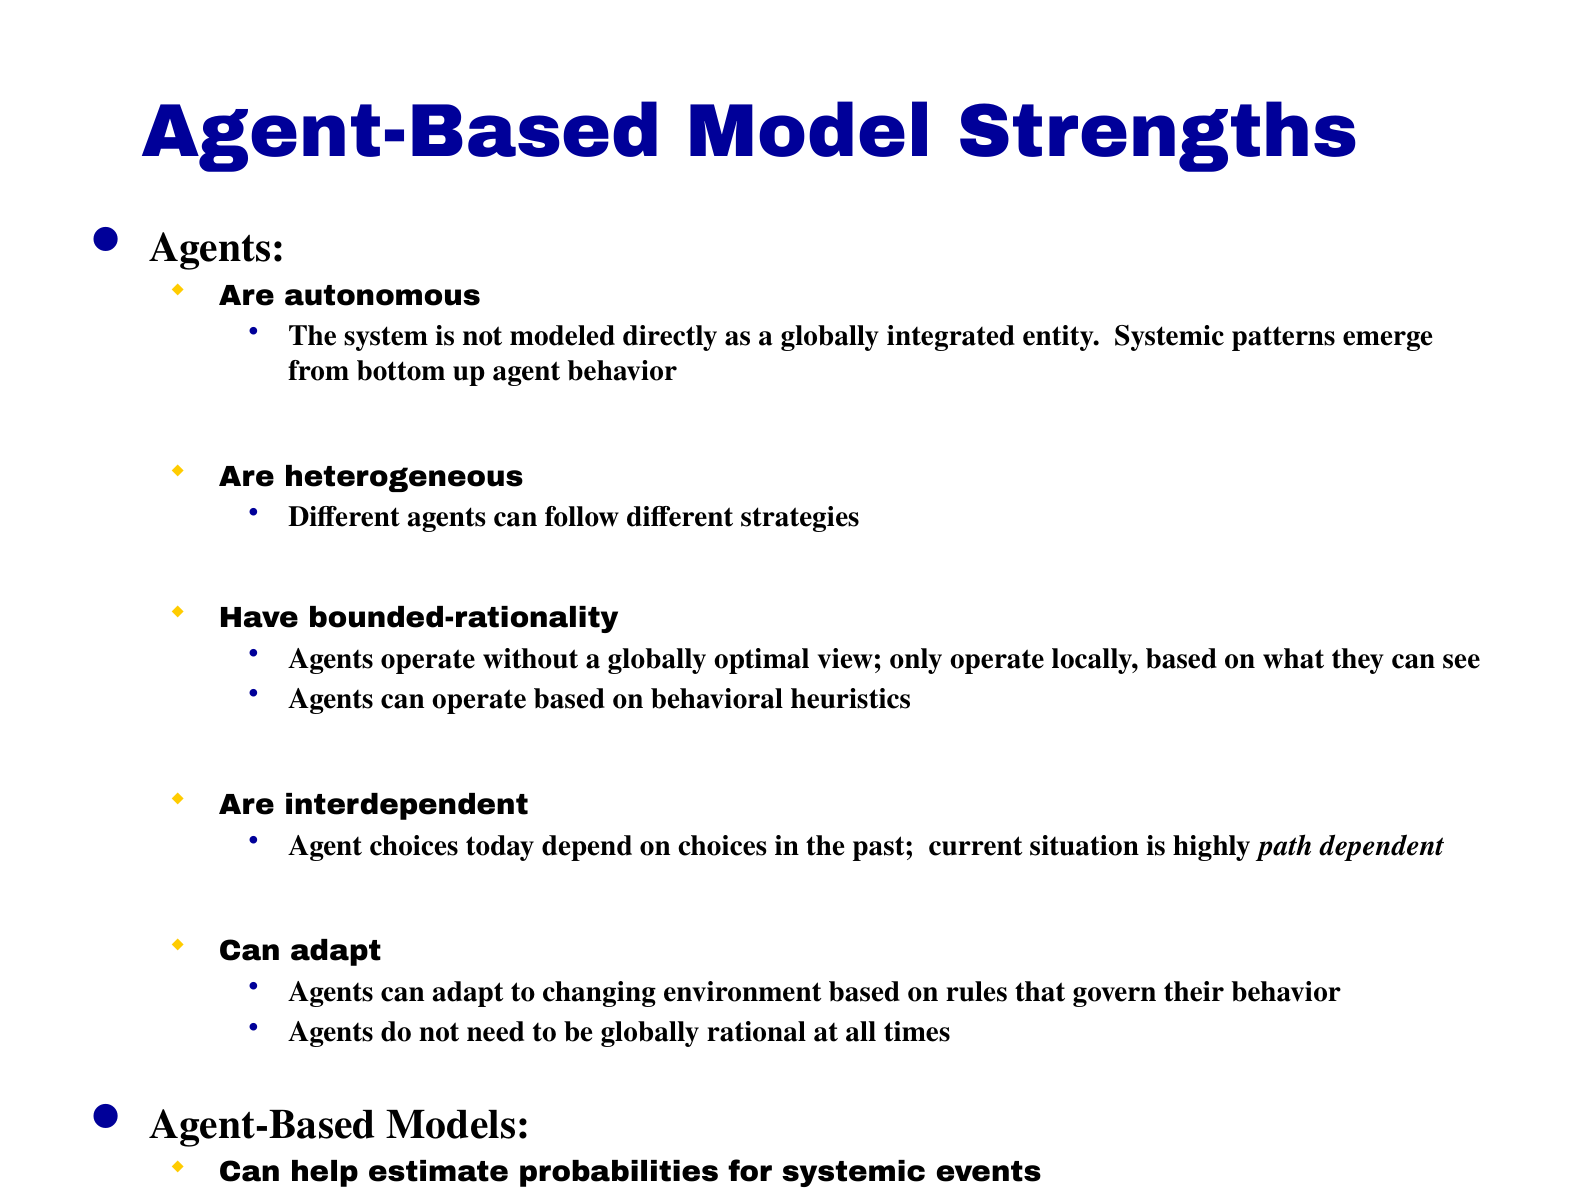

# Agent-Based Model Strengths
Agents:
Are autonomous
The system is not modeled directly as a globally integrated entity.  Systemic patterns emerge from bottom up agent behavior

Are heterogeneous
Different agents can follow different strategies

Have bounded-rationality
Agents operate without a globally optimal view; only operate locally, based on what they can see
Agents can operate based on behavioral heuristics

Are interdependent
Agent choices today depend on choices in the past;  current situation is highly path dependent

Can adapt
Agents can adapt to changing environment based on rules that govern their behavior
Agents do not need to be globally rational at all times

Agent-Based Models:
Can help estimate probabilities for systemic events
Generate data when it’s otherwise sparse